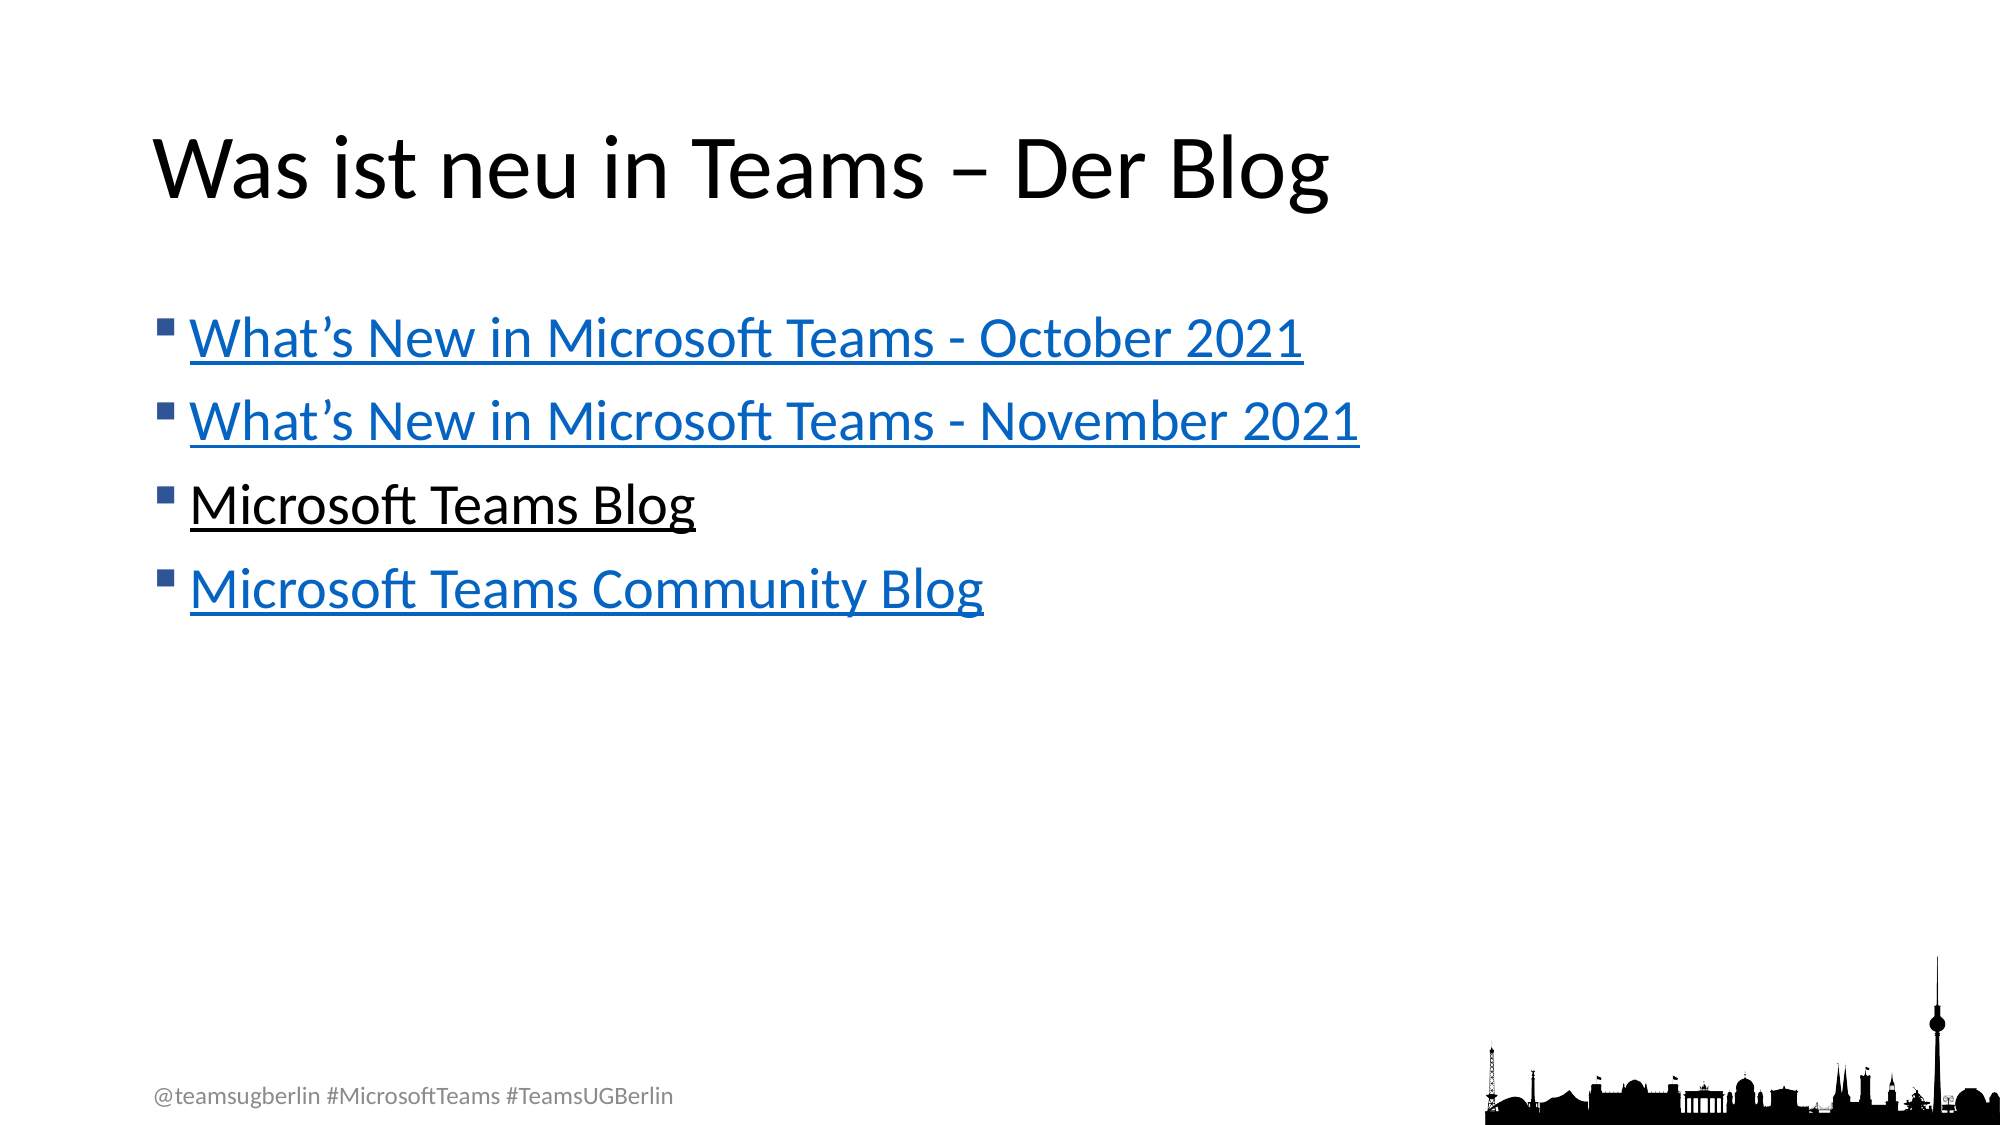

# Was ist neu in Teams – Der Blog
What’s New in Microsoft Teams - October 2021
What’s New in Microsoft Teams - November 2021
Microsoft Teams Blog
Microsoft Teams Community Blog